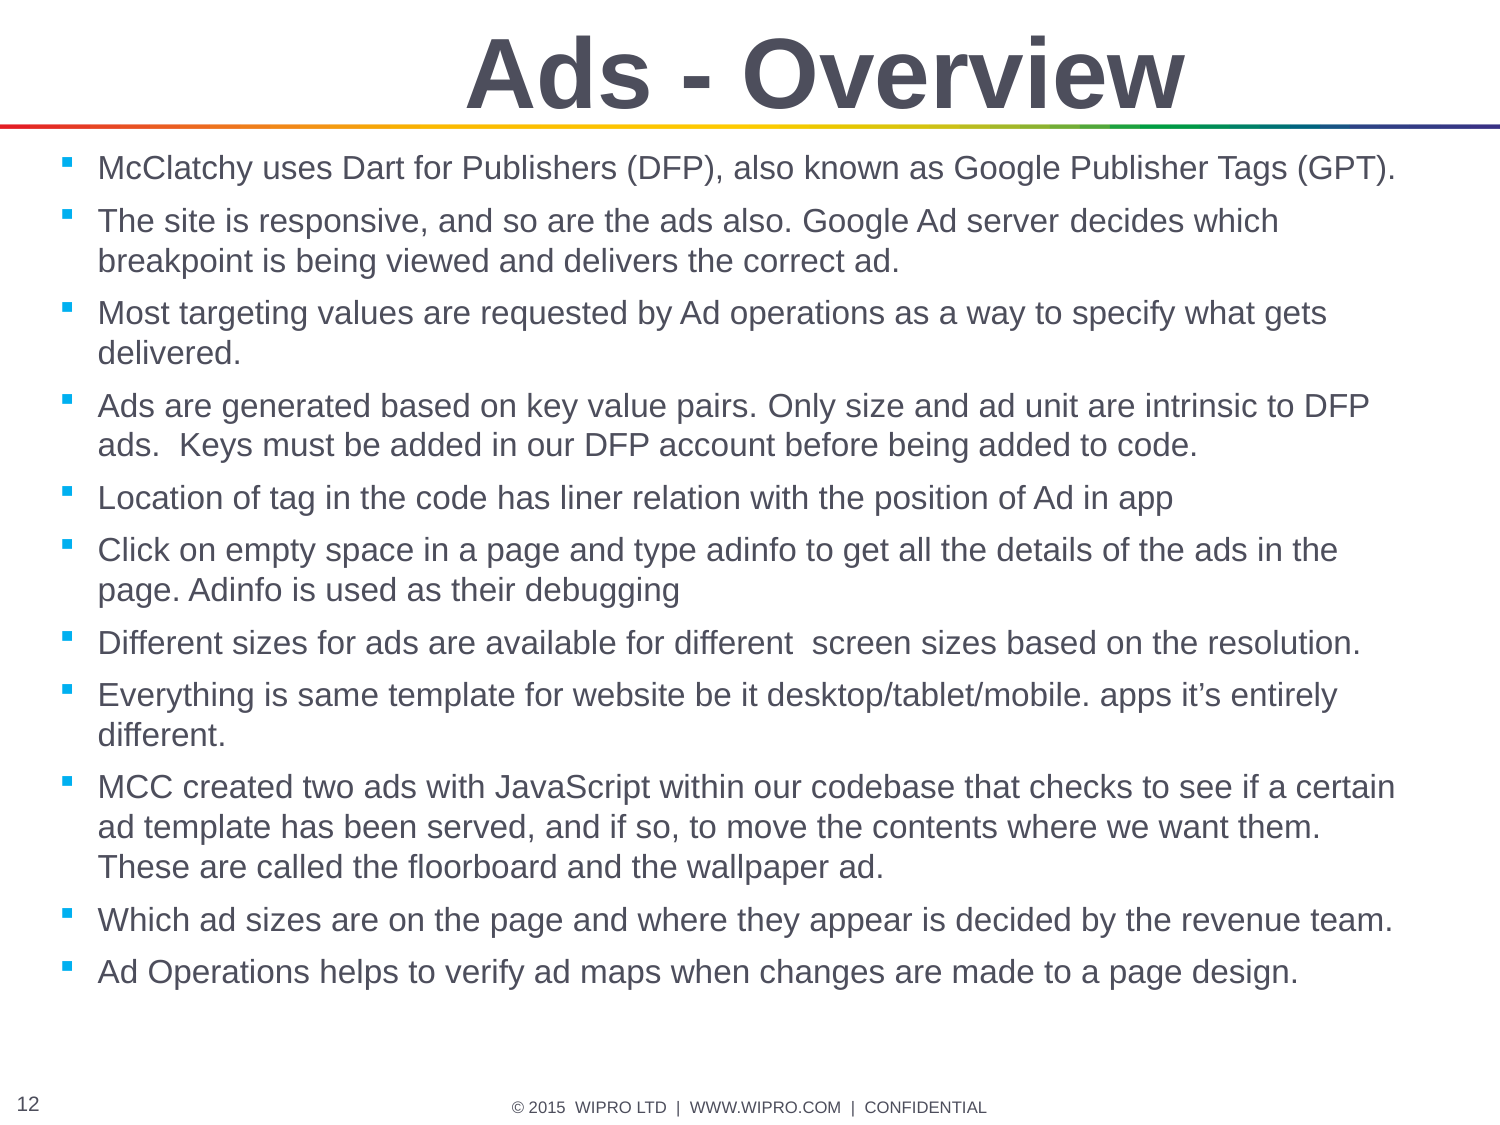

# Ads - Overview
McClatchy uses Dart for Publishers (DFP), also known as Google Publisher Tags (GPT).
The site is responsive, and so are the ads also. Google Ad server decides which breakpoint is being viewed and delivers the correct ad.
Most targeting values are requested by Ad operations as a way to specify what gets delivered.
Ads are generated based on key value pairs. Only size and ad unit are intrinsic to DFP ads.  Keys must be added in our DFP account before being added to code.
Location of tag in the code has liner relation with the position of Ad in app
Click on empty space in a page and type adinfo to get all the details of the ads in the page. Adinfo is used as their debugging
Different sizes for ads are available for different  screen sizes based on the resolution.
Everything is same template for website be it desktop/tablet/mobile. apps it’s entirely different.
MCC created two ads with JavaScript within our codebase that checks to see if a certain ad template has been served, and if so, to move the contents where we want them. These are called the floorboard and the wallpaper ad.
Which ad sizes are on the page and where they appear is decided by the revenue team.
Ad Operations helps to verify ad maps when changes are made to a page design.